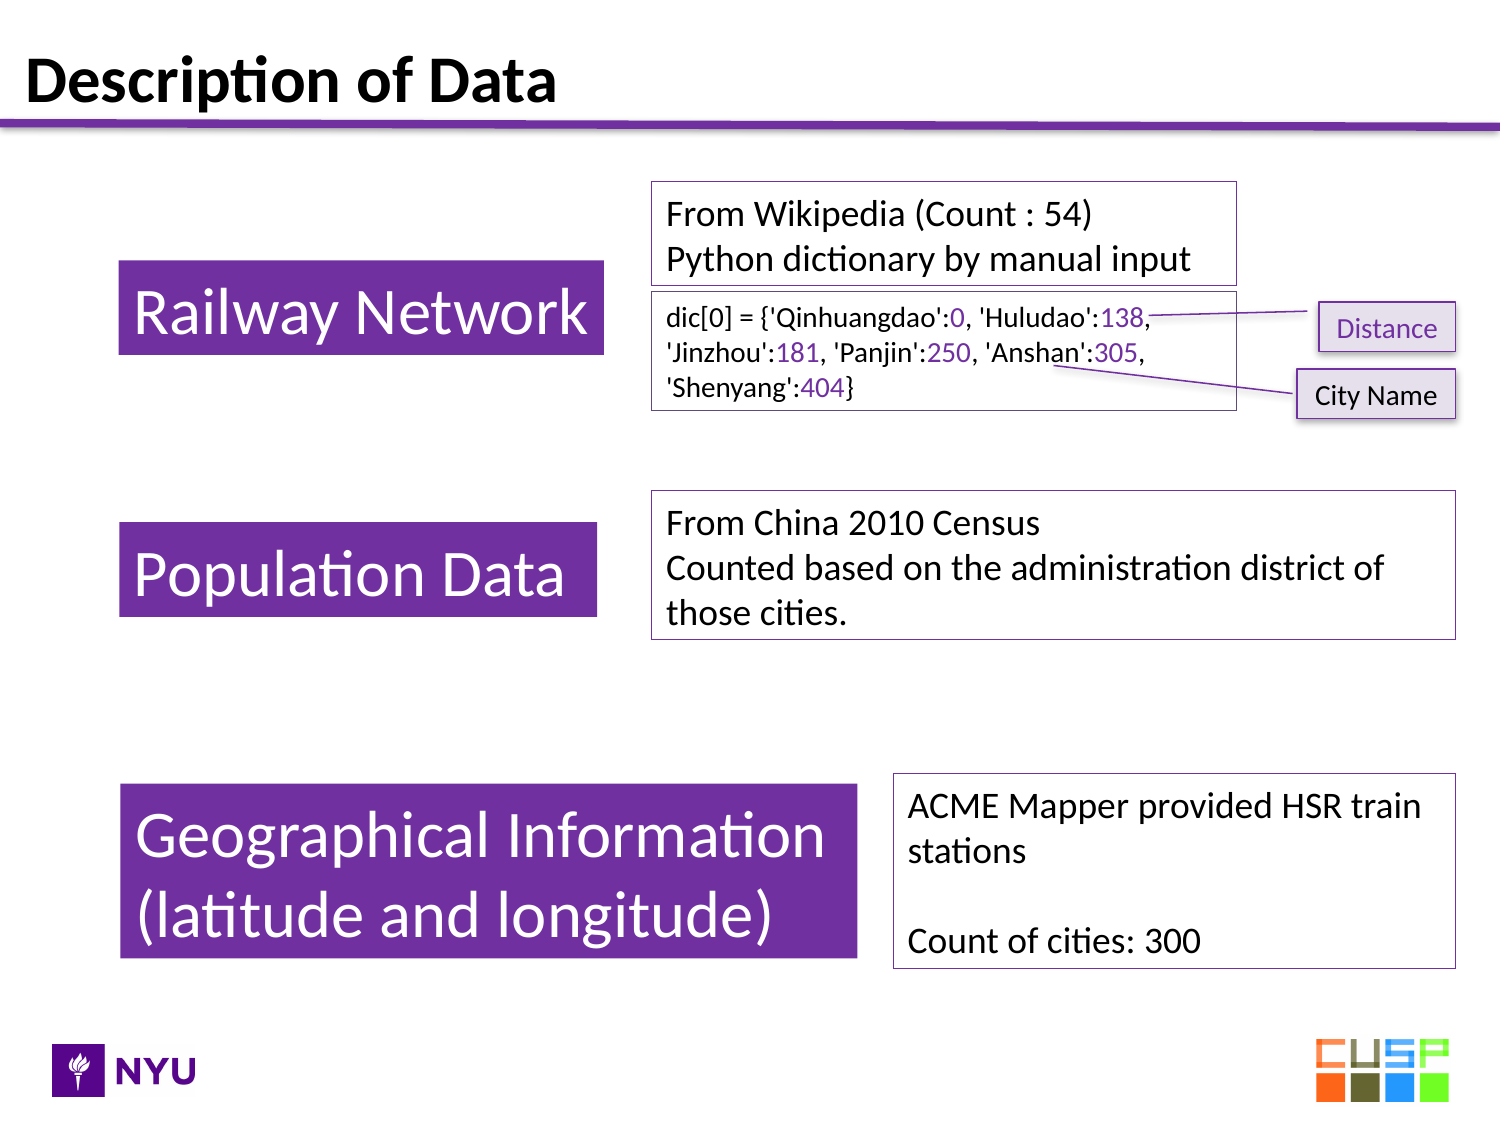

# Description of Data
From Wikipedia (Count : 54)
Python dictionary by manual input
Railway Network
dic[0] = {'Qinhuangdao':0, 'Huludao':138, 'Jinzhou':181, 'Panjin':250, 'Anshan':305, 'Shenyang':404}
Distance
City Name
From China 2010 Census
Counted based on the administration district of those cities.
Population Data
ACME Mapper provided HSR train stations

Count of cities: 300
Geographical Information
(latitude and longitude)